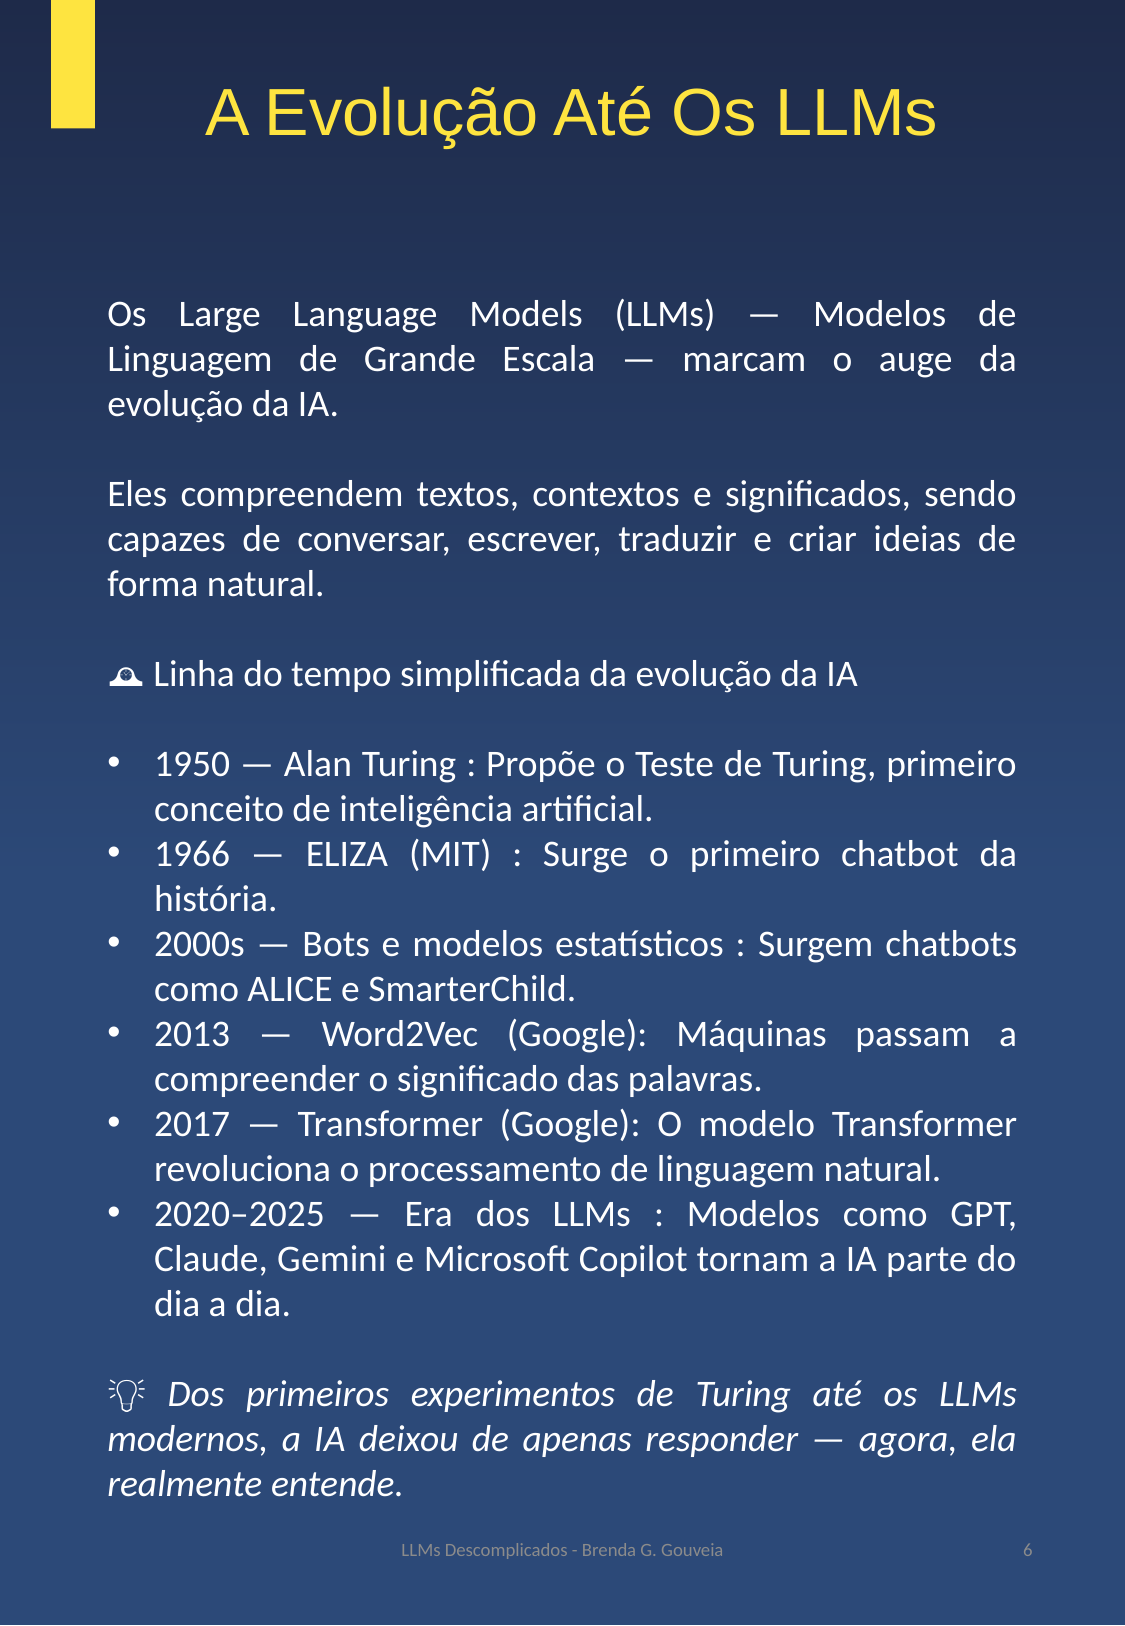

A Evolução Até Os LLMs
Os Large Language Models (LLMs) — Modelos de Linguagem de Grande Escala — marcam o auge da evolução da IA.

Eles compreendem textos, contextos e significados, sendo capazes de conversar, escrever, traduzir e criar ideias de forma natural.

🕰️ Linha do tempo simplificada da evolução da IA

1950 — Alan Turing : Propõe o Teste de Turing, primeiro conceito de inteligência artificial.
1966 — ELIZA (MIT) : Surge o primeiro chatbot da história.
2000s — Bots e modelos estatísticos : Surgem chatbots como ALICE e SmarterChild.
2013 — Word2Vec (Google): Máquinas passam a compreender o significado das palavras.
2017 — Transformer (Google): O modelo Transformer revoluciona o processamento de linguagem natural.
2020–2025 — Era dos LLMs : Modelos como GPT, Claude, Gemini e Microsoft Copilot tornam a IA parte do dia a dia.

💡 Dos primeiros experimentos de Turing até os LLMs modernos, a IA deixou de apenas responder — agora, ela realmente entende.
LLMs Descomplicados - Brenda G. Gouveia
6